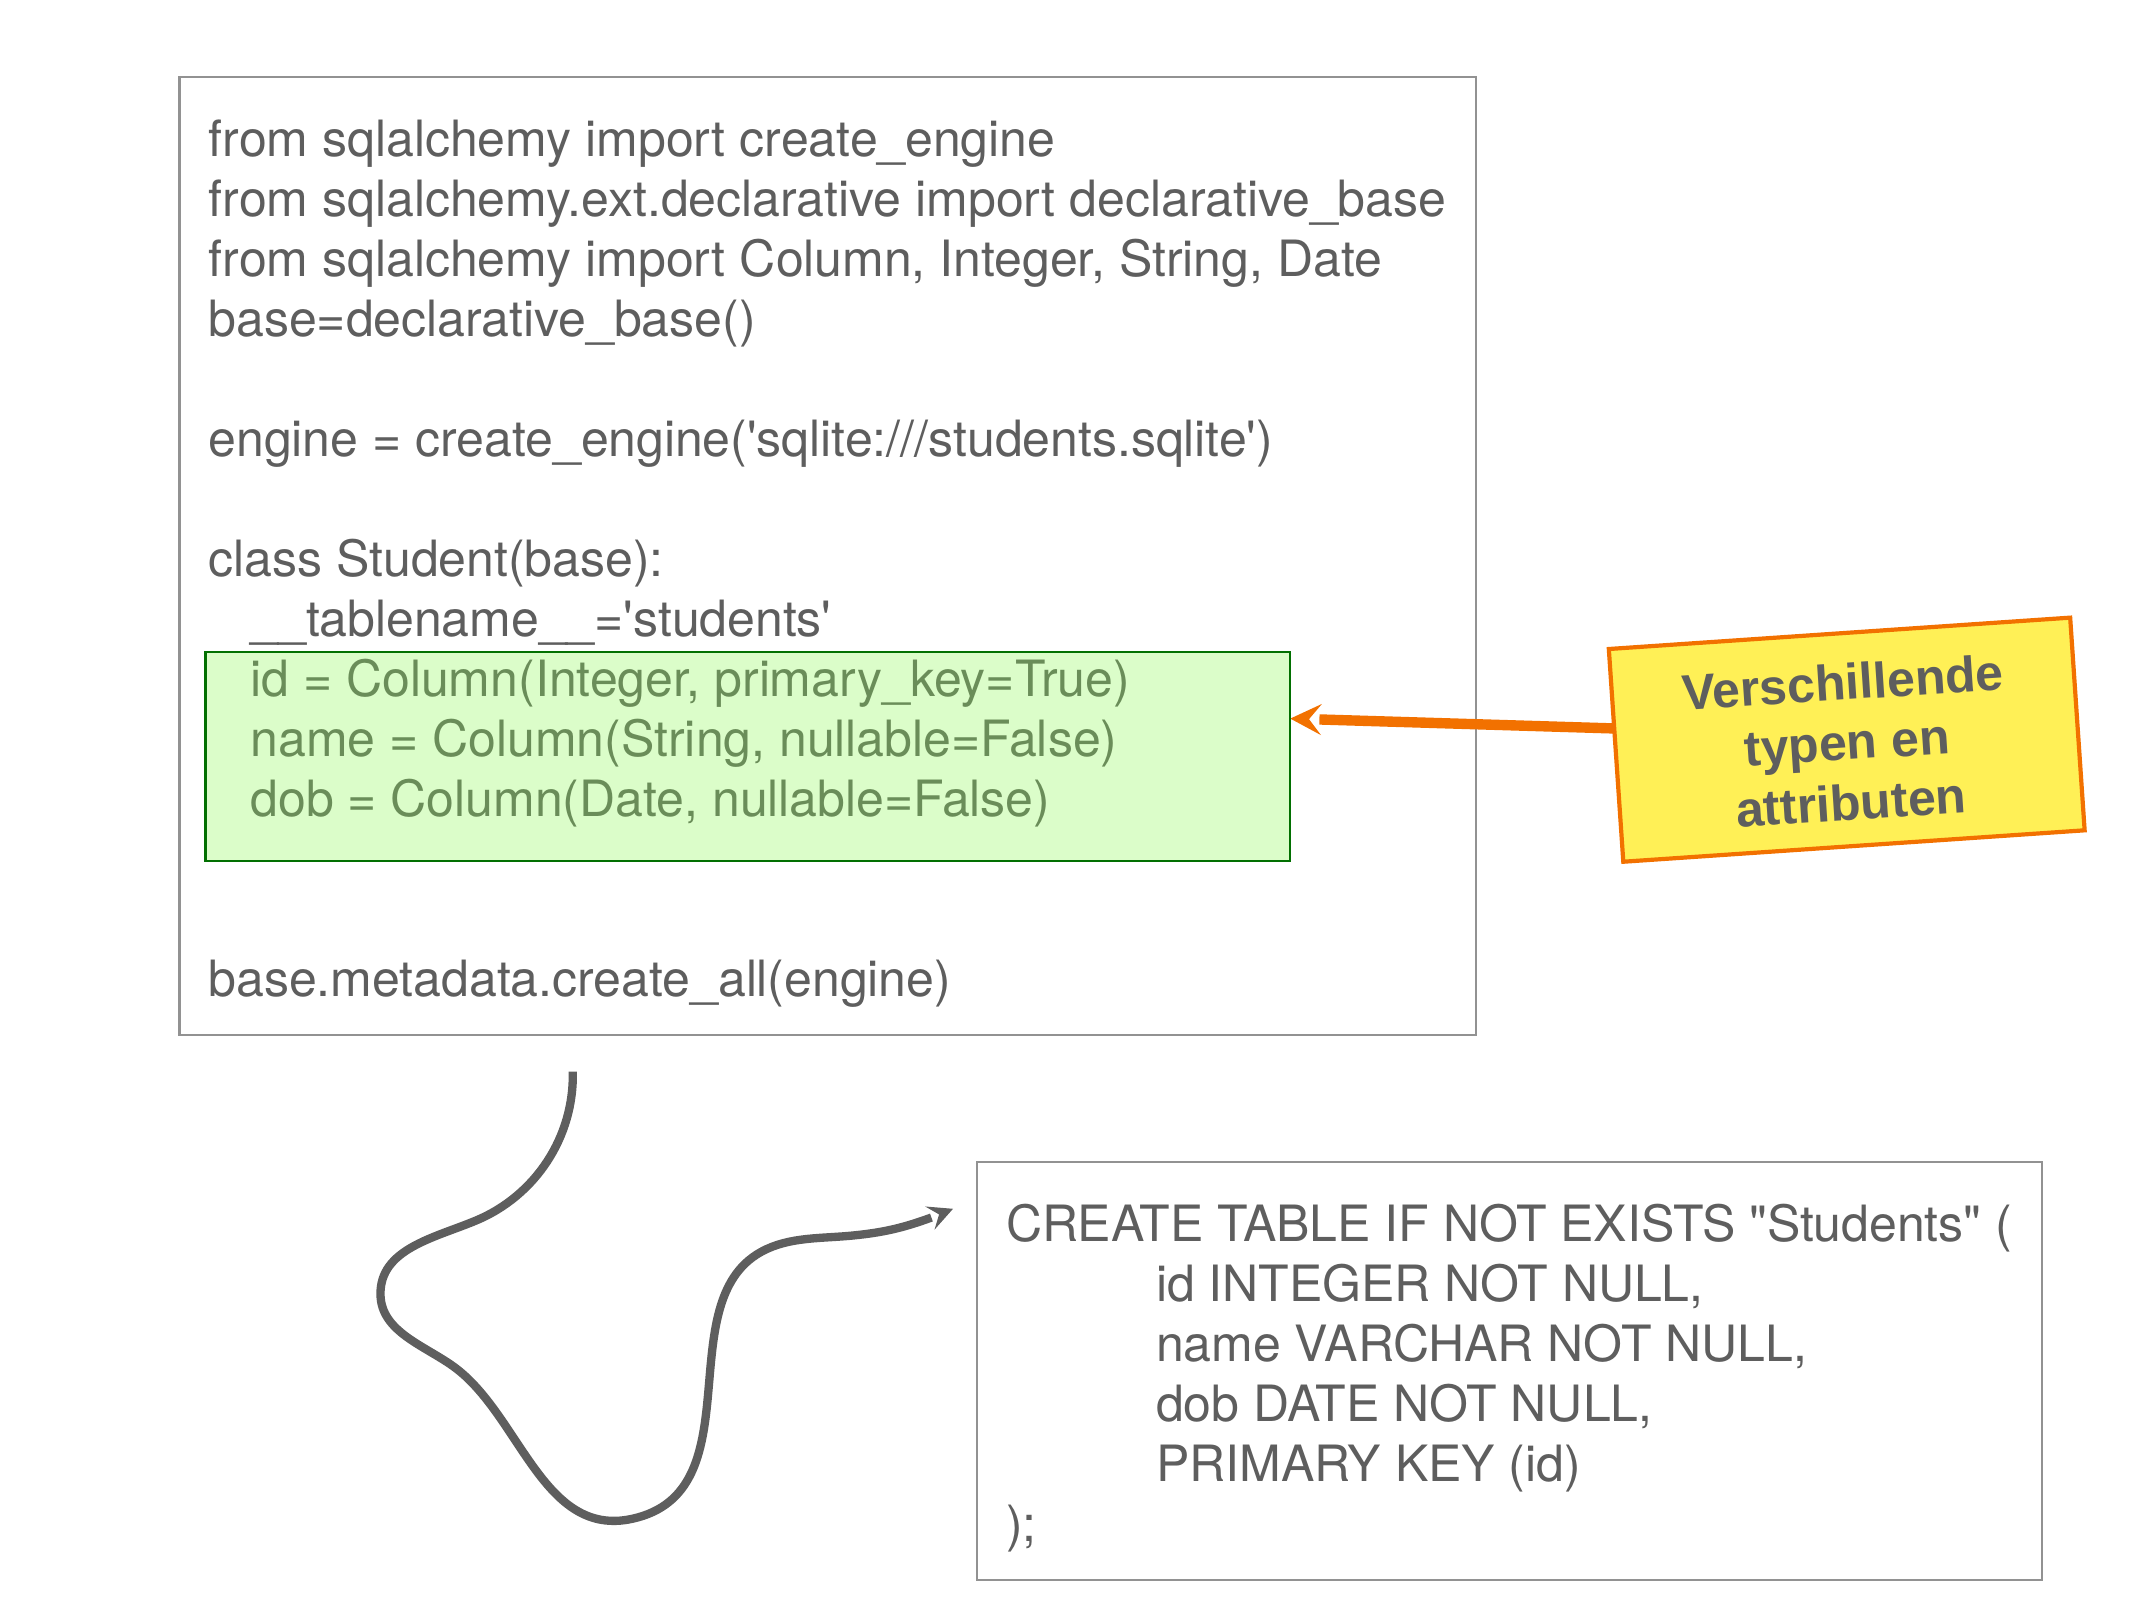

from sqlalchemy import create_engine
from sqlalchemy.ext.declarative import declarative_base
from sqlalchemy import Column, Integer, String, Date
base=declarative_base()

engine = create_engine('sqlite:///students.sqlite')

class Student(base):
   __tablename__='students'
   id = Column(Integer, primary_key=True)
   name = Column(String, nullable=False)
   dob = Column(Date, nullable=False)

base.metadata.create_all(engine)
Verschillende typen en attributen

CREATE TABLE IF NOT EXISTS "Students" (
	id INTEGER NOT NULL,
	name VARCHAR NOT NULL,
	dob DATE NOT NULL,
	PRIMARY KEY (id)
);